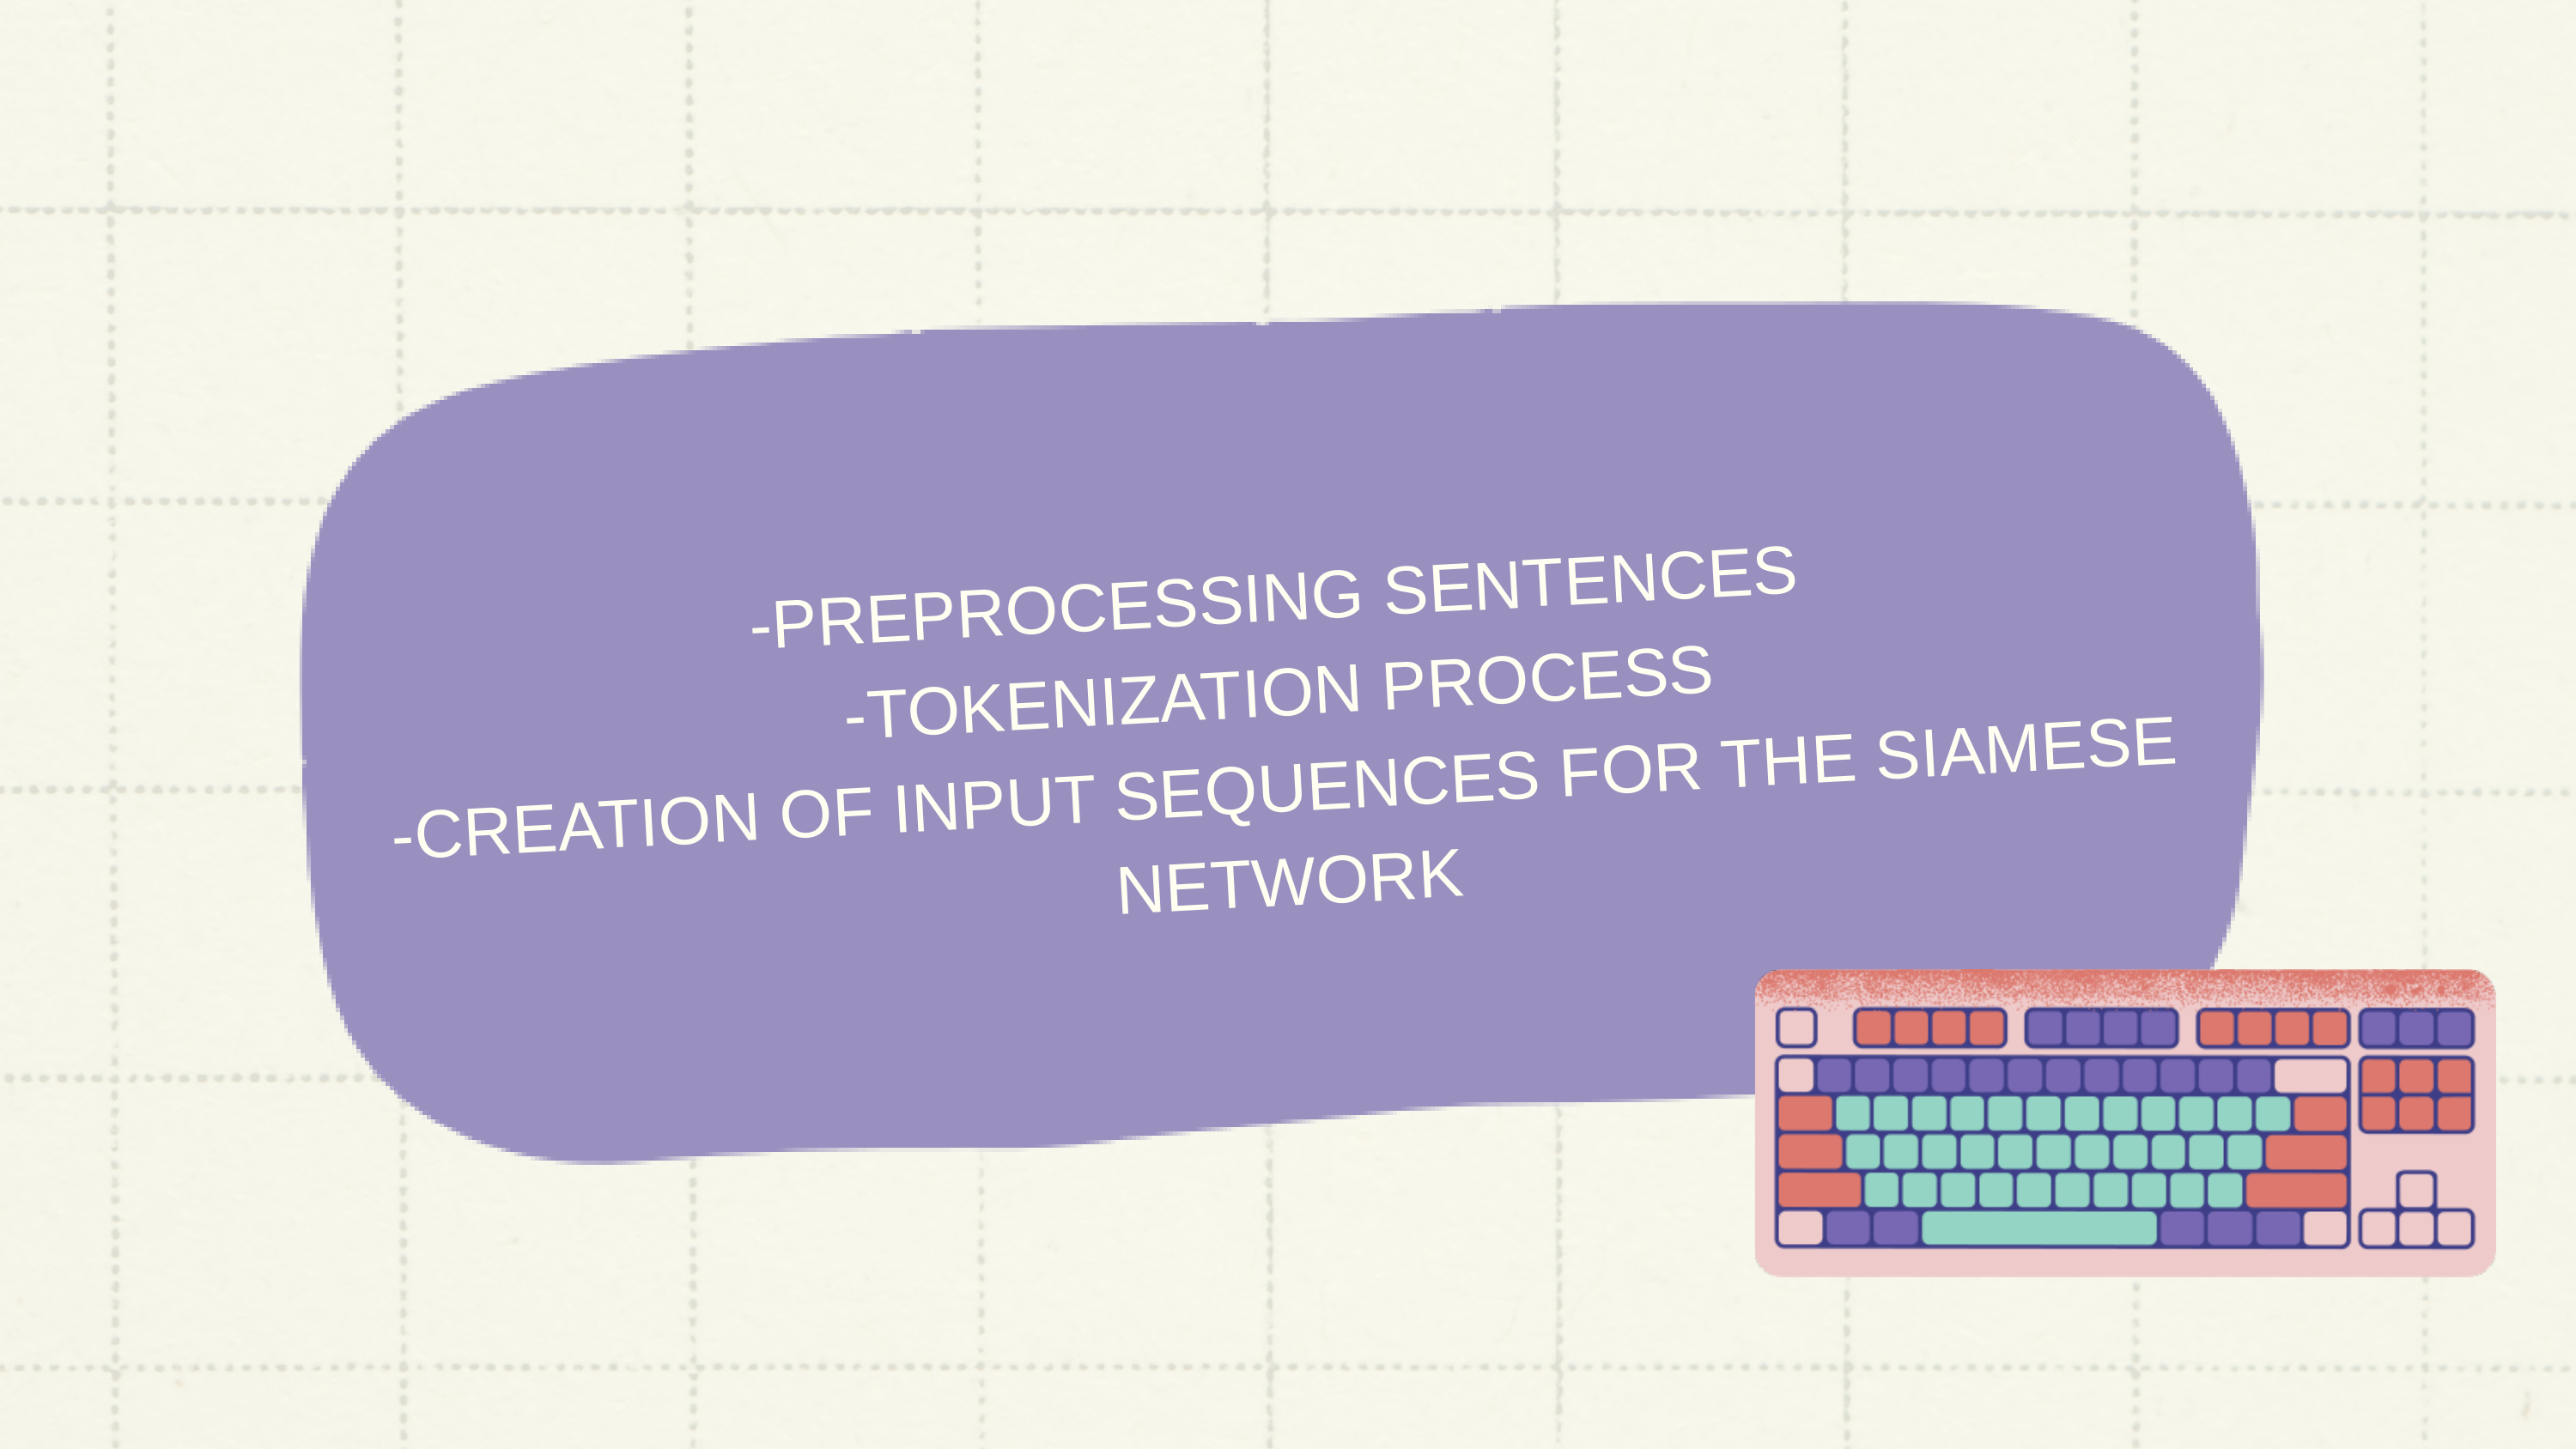

-PREPROCESSING SENTENCES
-TOKENIZATION PROCESS
-CREATION OF INPUT SEQUENCES FOR THE SIAMESE NETWORK